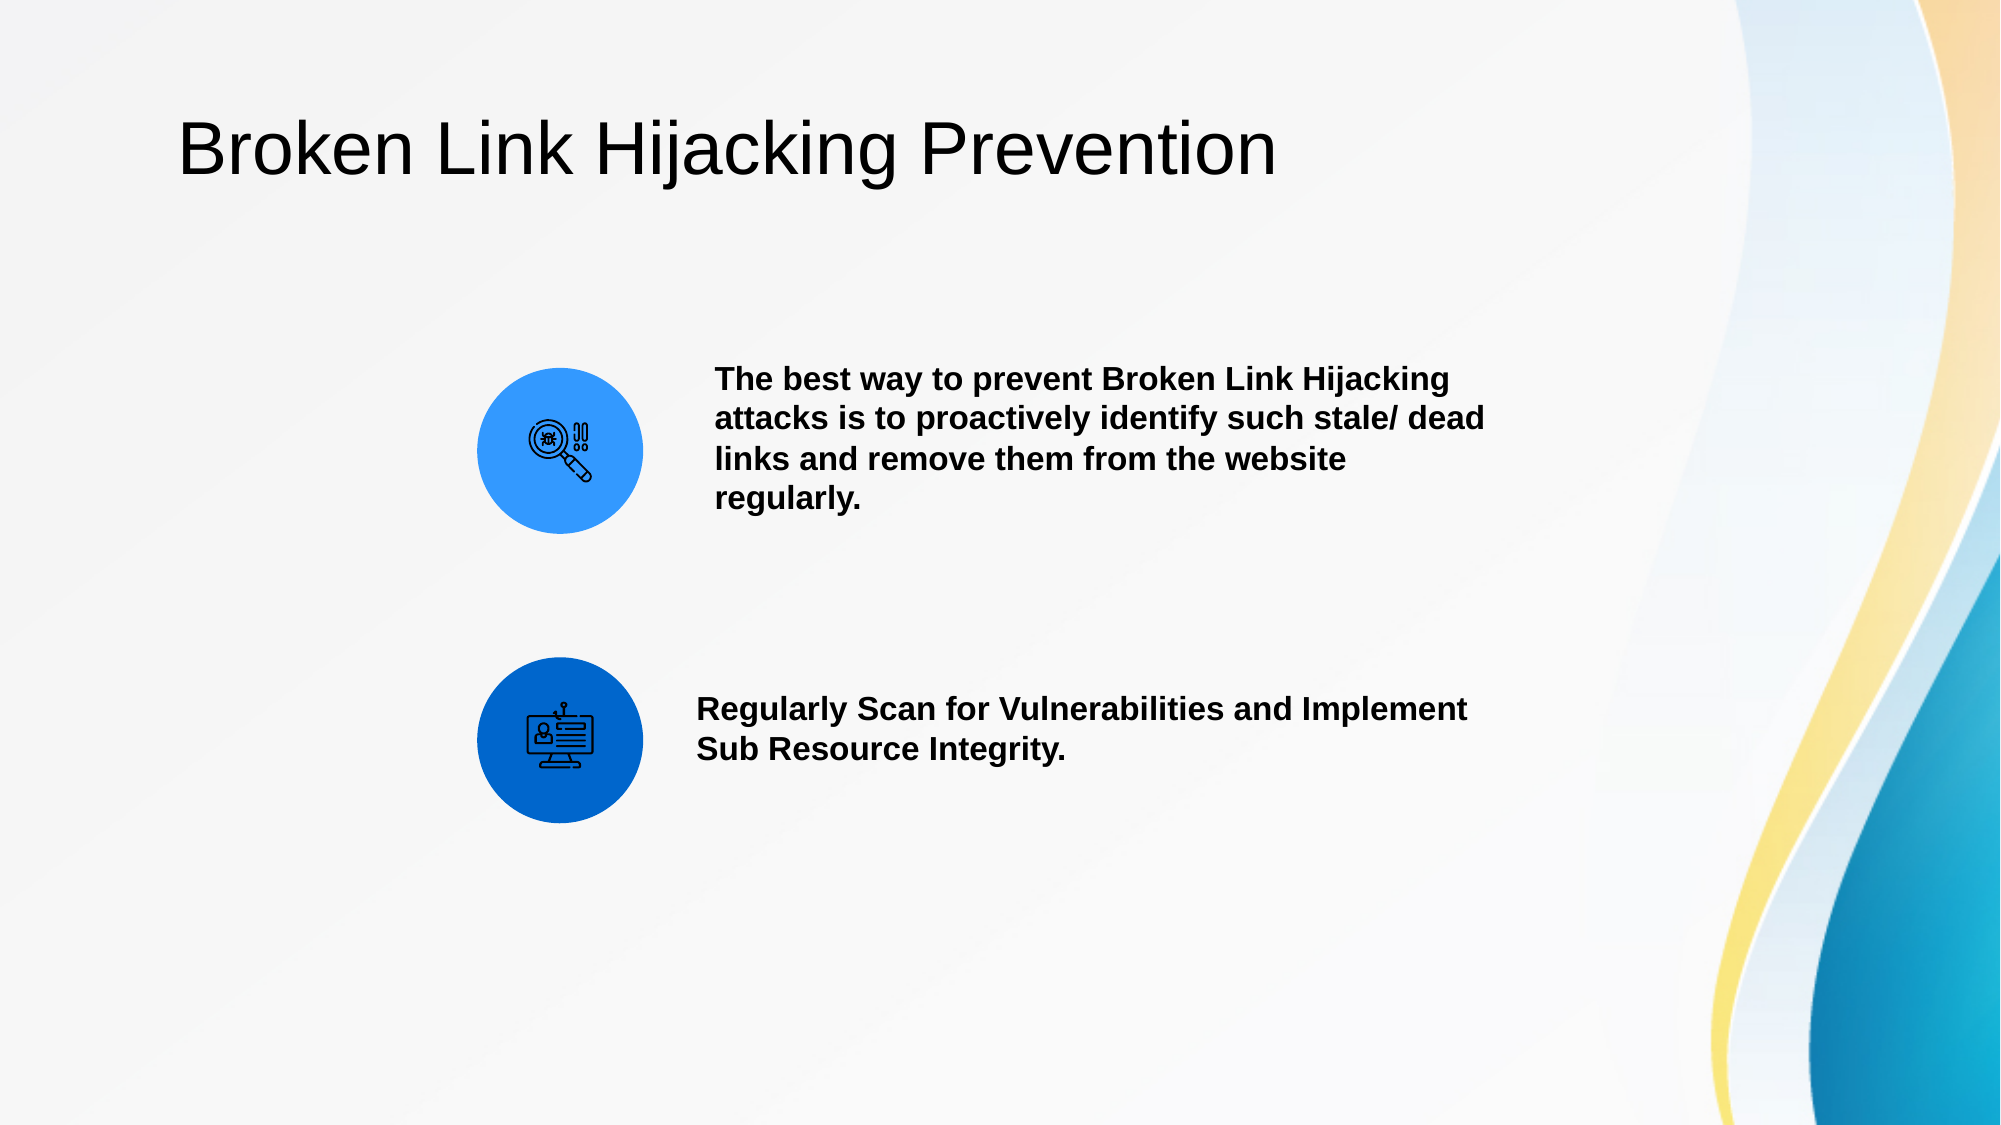

Broken Link Hijacking Prevention
The best way to prevent Broken Link Hijacking attacks is to proactively identify such stale/ dead links and remove them from the website regularly.

Regularly Scan for Vulnerabilities and Implement Sub Resource Integrity.